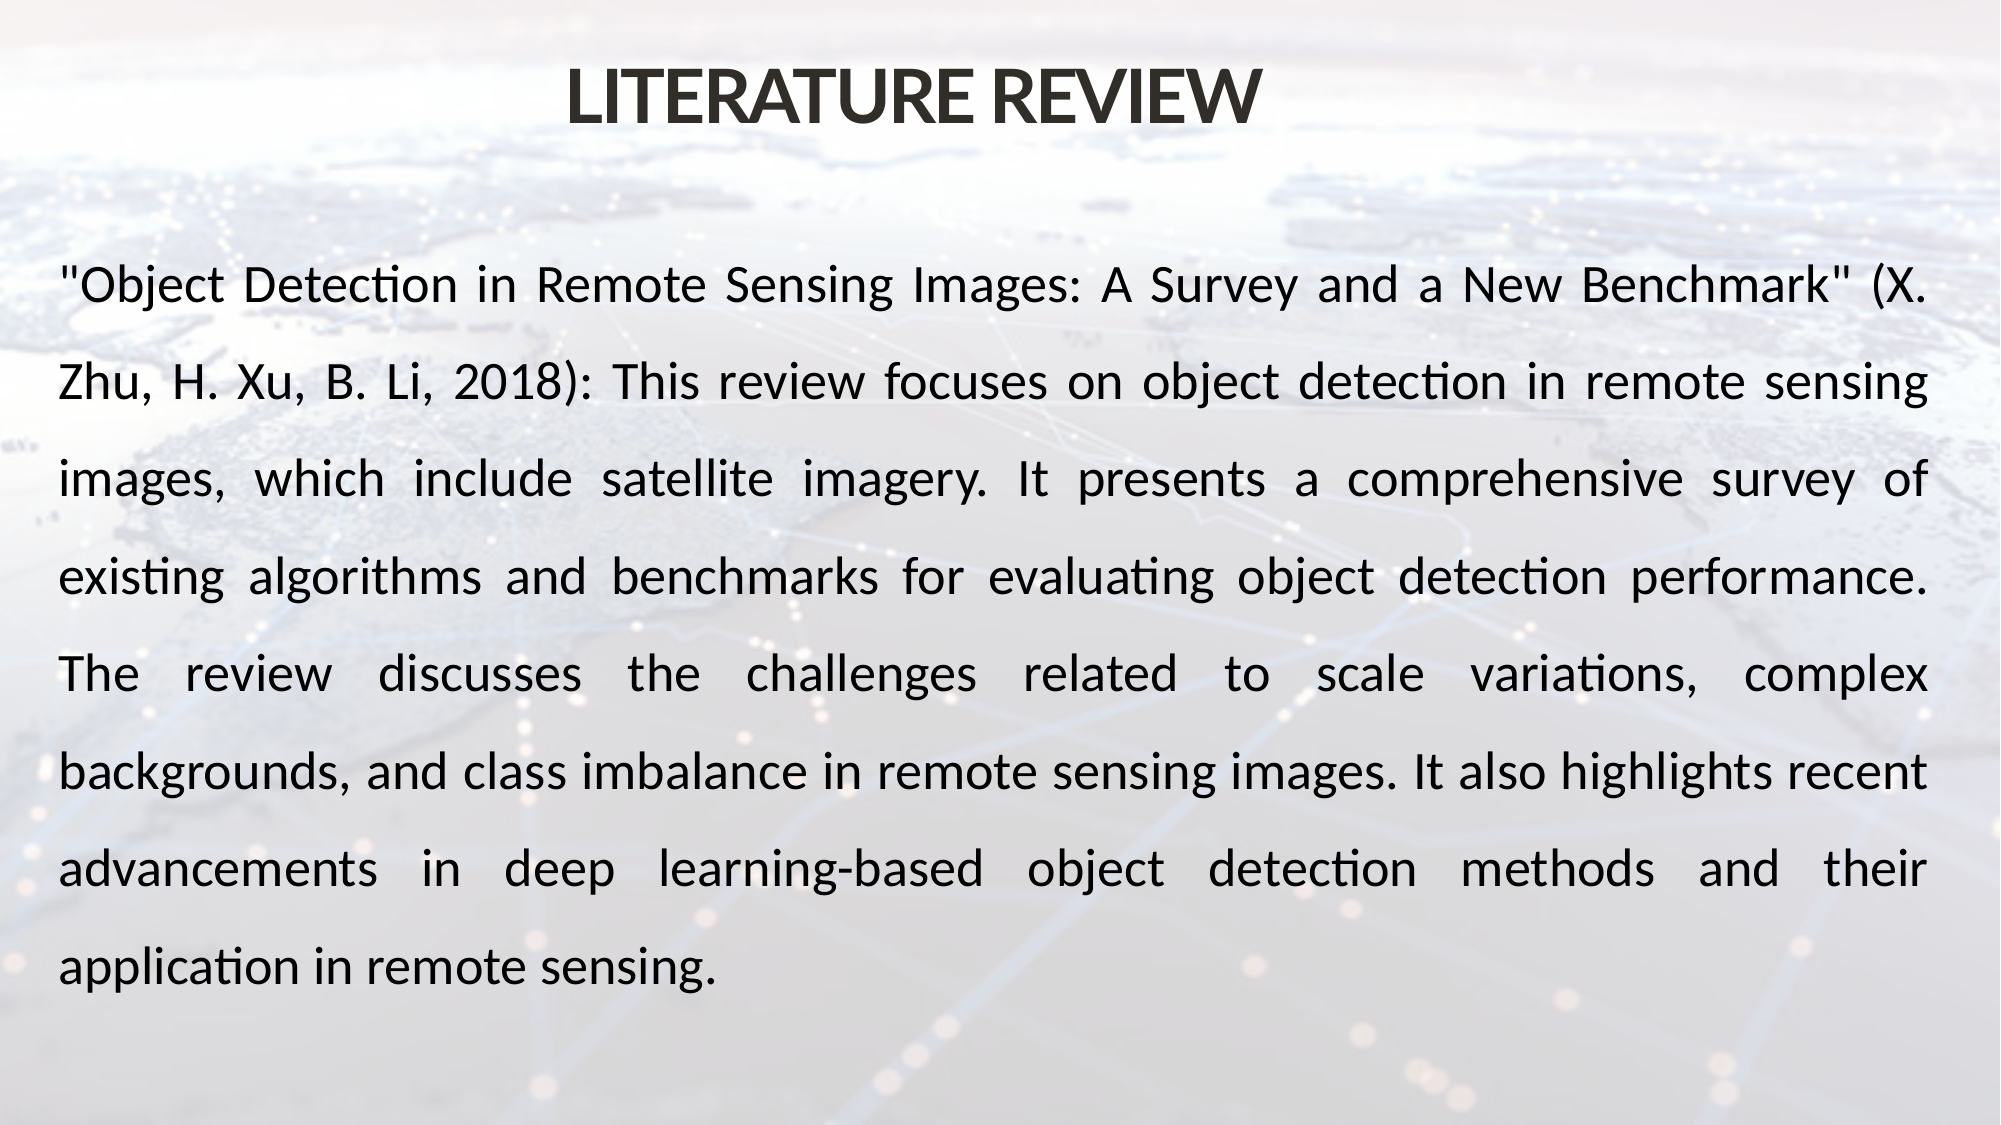

# LITERATURE REVIEW
"Object Detection in Remote Sensing Images: A Survey and a New Benchmark" (X. Zhu, H. Xu, B. Li, 2018): This review focuses on object detection in remote sensing images, which include satellite imagery. It presents a comprehensive survey of existing algorithms and benchmarks for evaluating object detection performance. The review discusses the challenges related to scale variations, complex backgrounds, and class imbalance in remote sensing images. It also highlights recent advancements in deep learning-based object detection methods and their application in remote sensing.